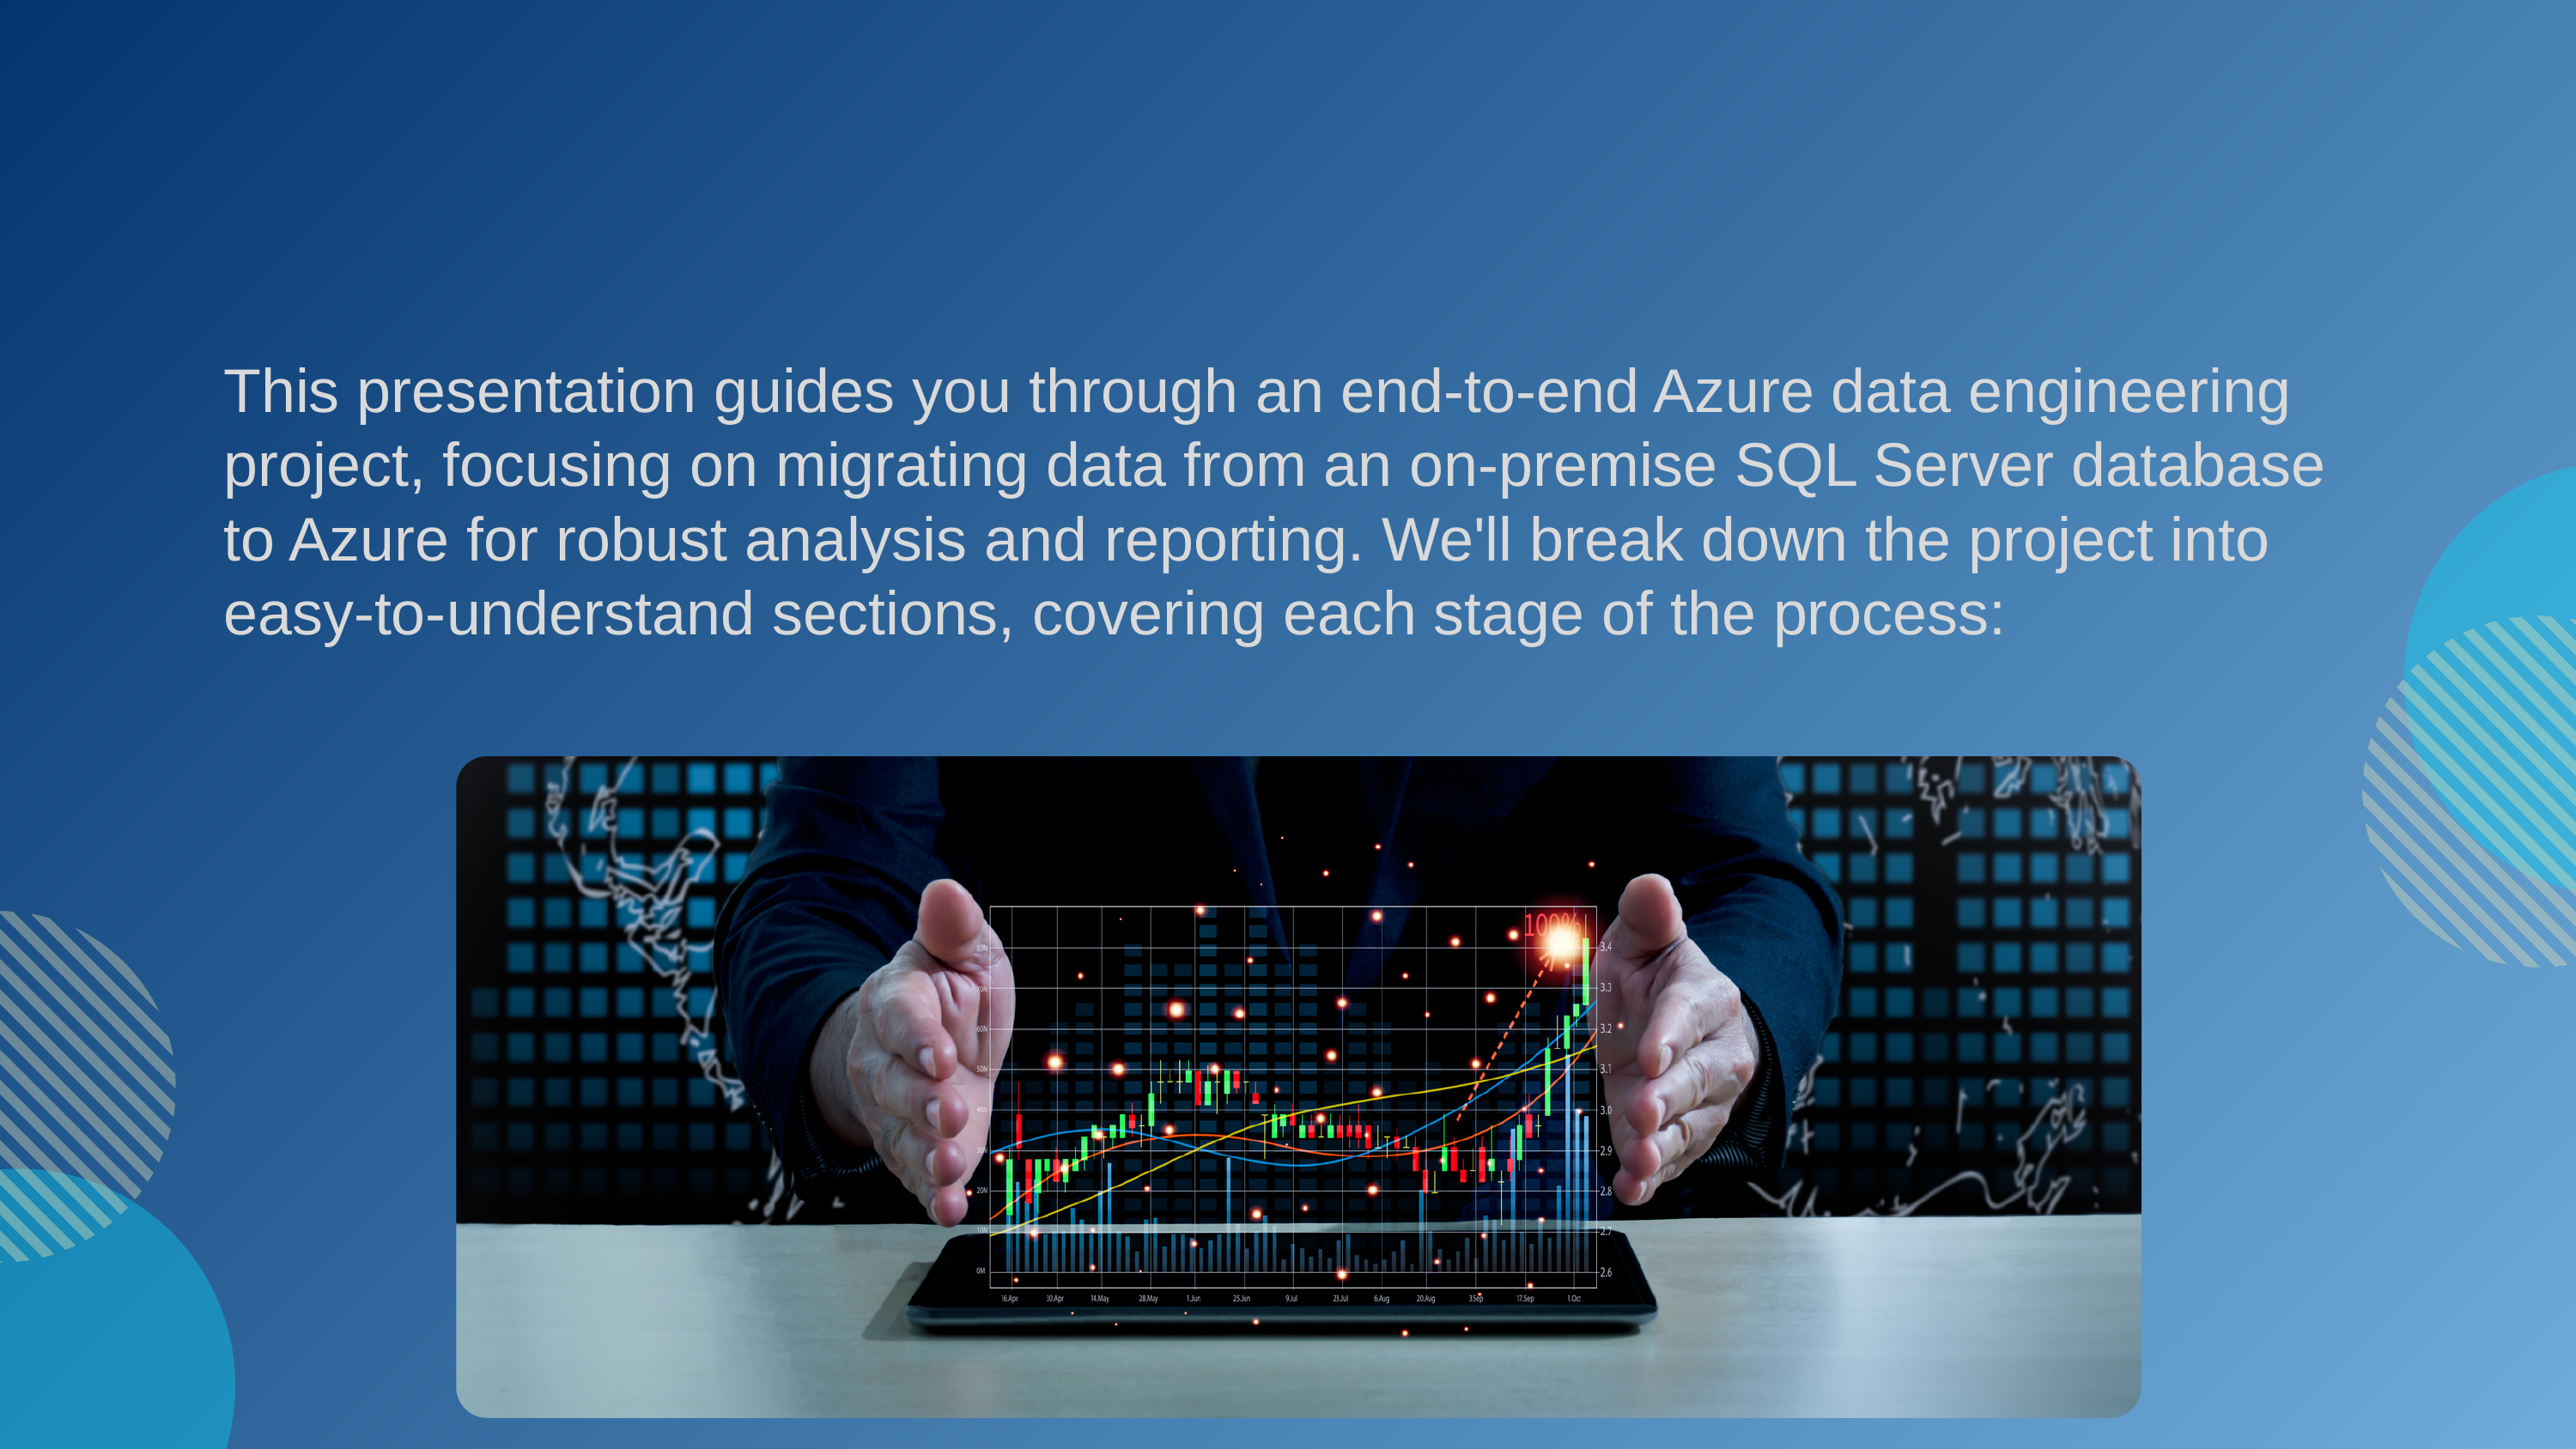

This presentation guides you through an end-to-end Azure data engineering project, focusing on migrating data from an on-premise SQL Server database to Azure for robust analysis and reporting. We'll break down the project into easy-to-understand sections, covering each stage of the process: